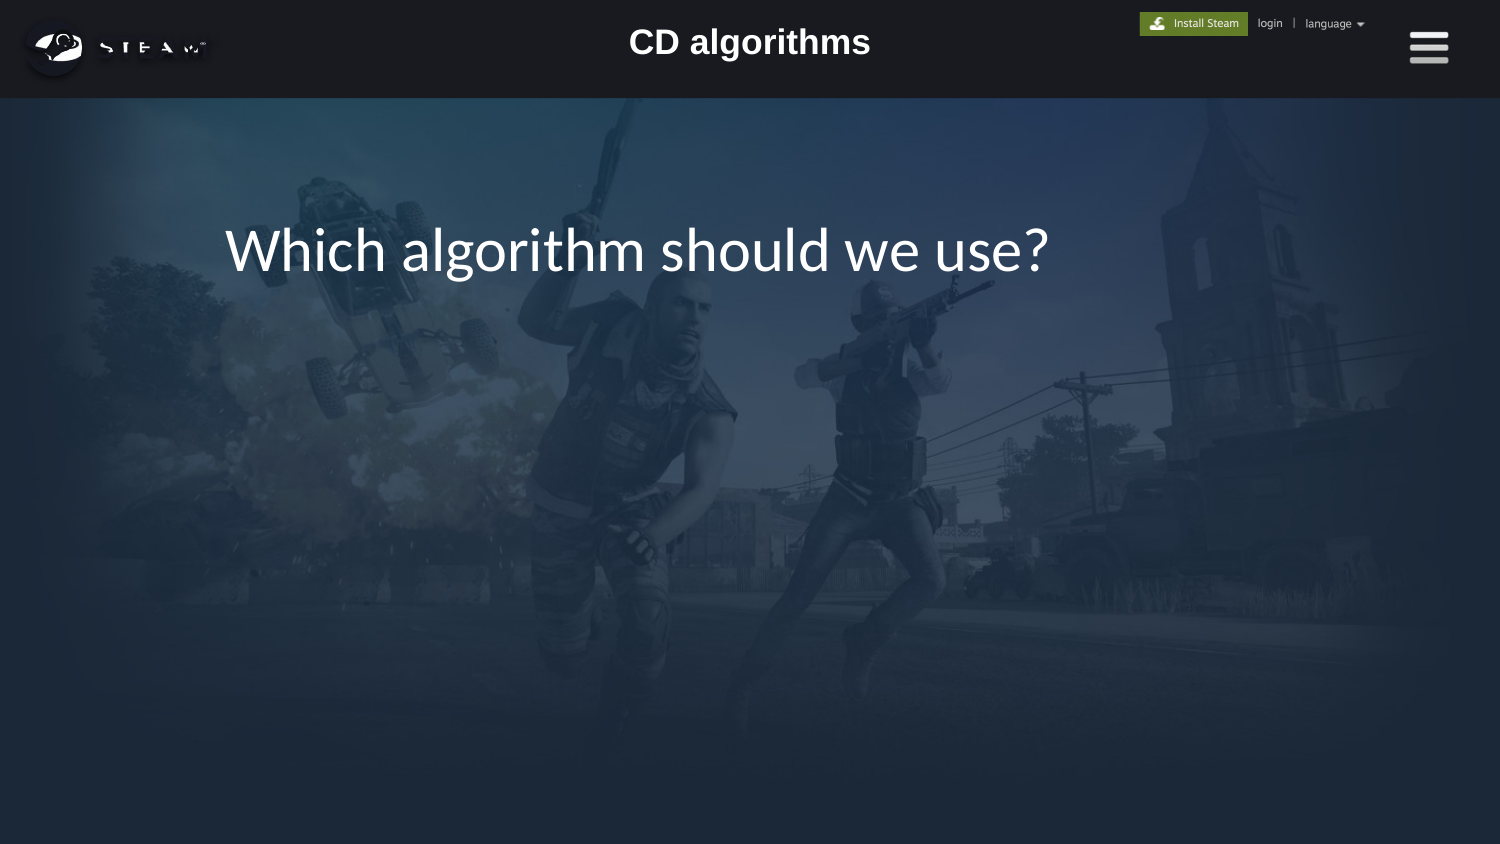

# CD algorithms
Which algorithm should we use?
26